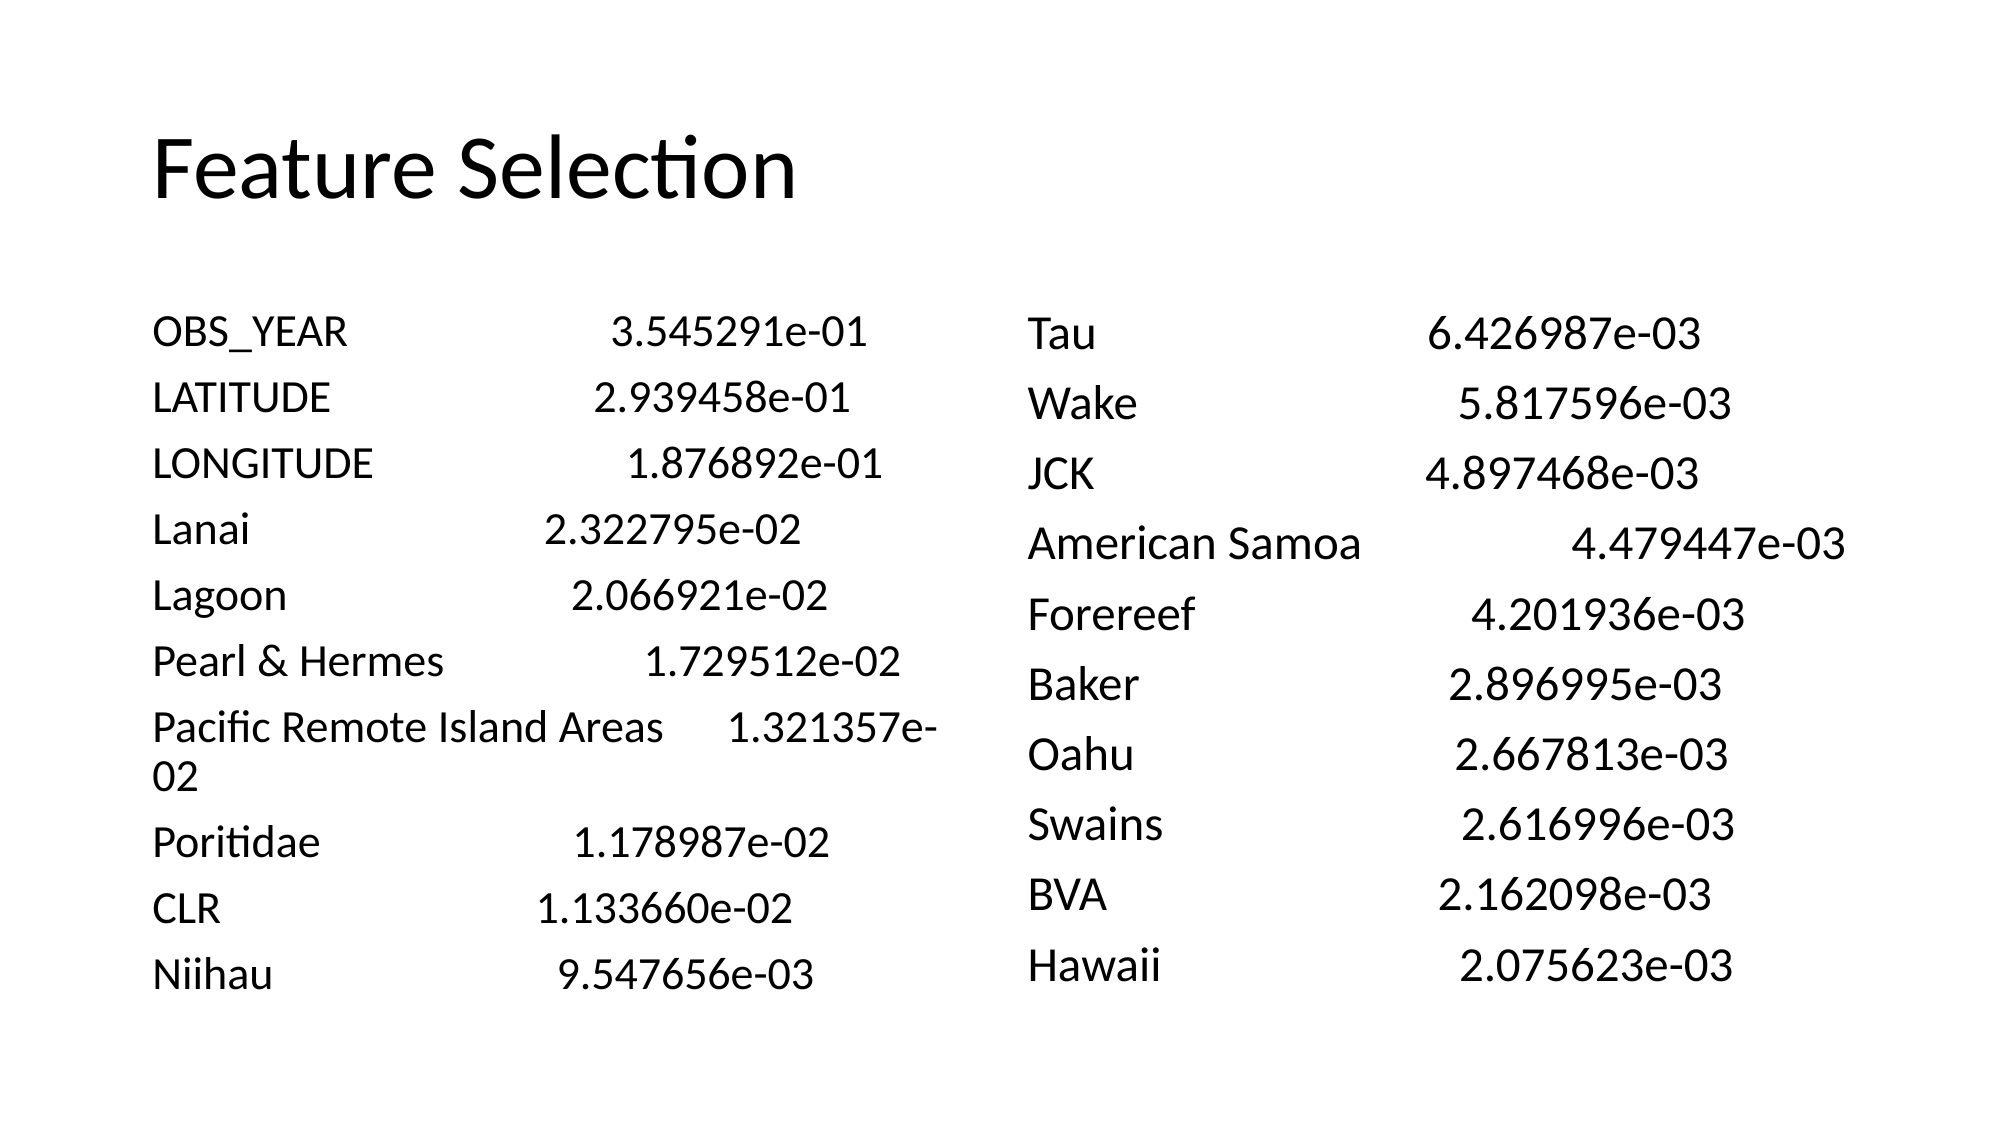

# Feature Selection
OBS_YEAR                         3.545291e-01
LATITUDE                         2.939458e-01
LONGITUDE                        1.876892e-01
Lanai                            2.322795e-02
Lagoon                           2.066921e-02
Pearl & Hermes                   1.729512e-02
Pacific Remote Island Areas      1.321357e-02
Poritidae                        1.178987e-02
CLR                              1.133660e-02
Niihau                           9.547656e-03
Tau                              6.426987e-03
Wake                             5.817596e-03
JCK                              4.897468e-03
American Samoa                   4.479447e-03
Forereef                         4.201936e-03
Baker                            2.896995e-03
Oahu                             2.667813e-03
Swains                           2.616996e-03
BVA                              2.162098e-03
Hawaii                           2.075623e-03